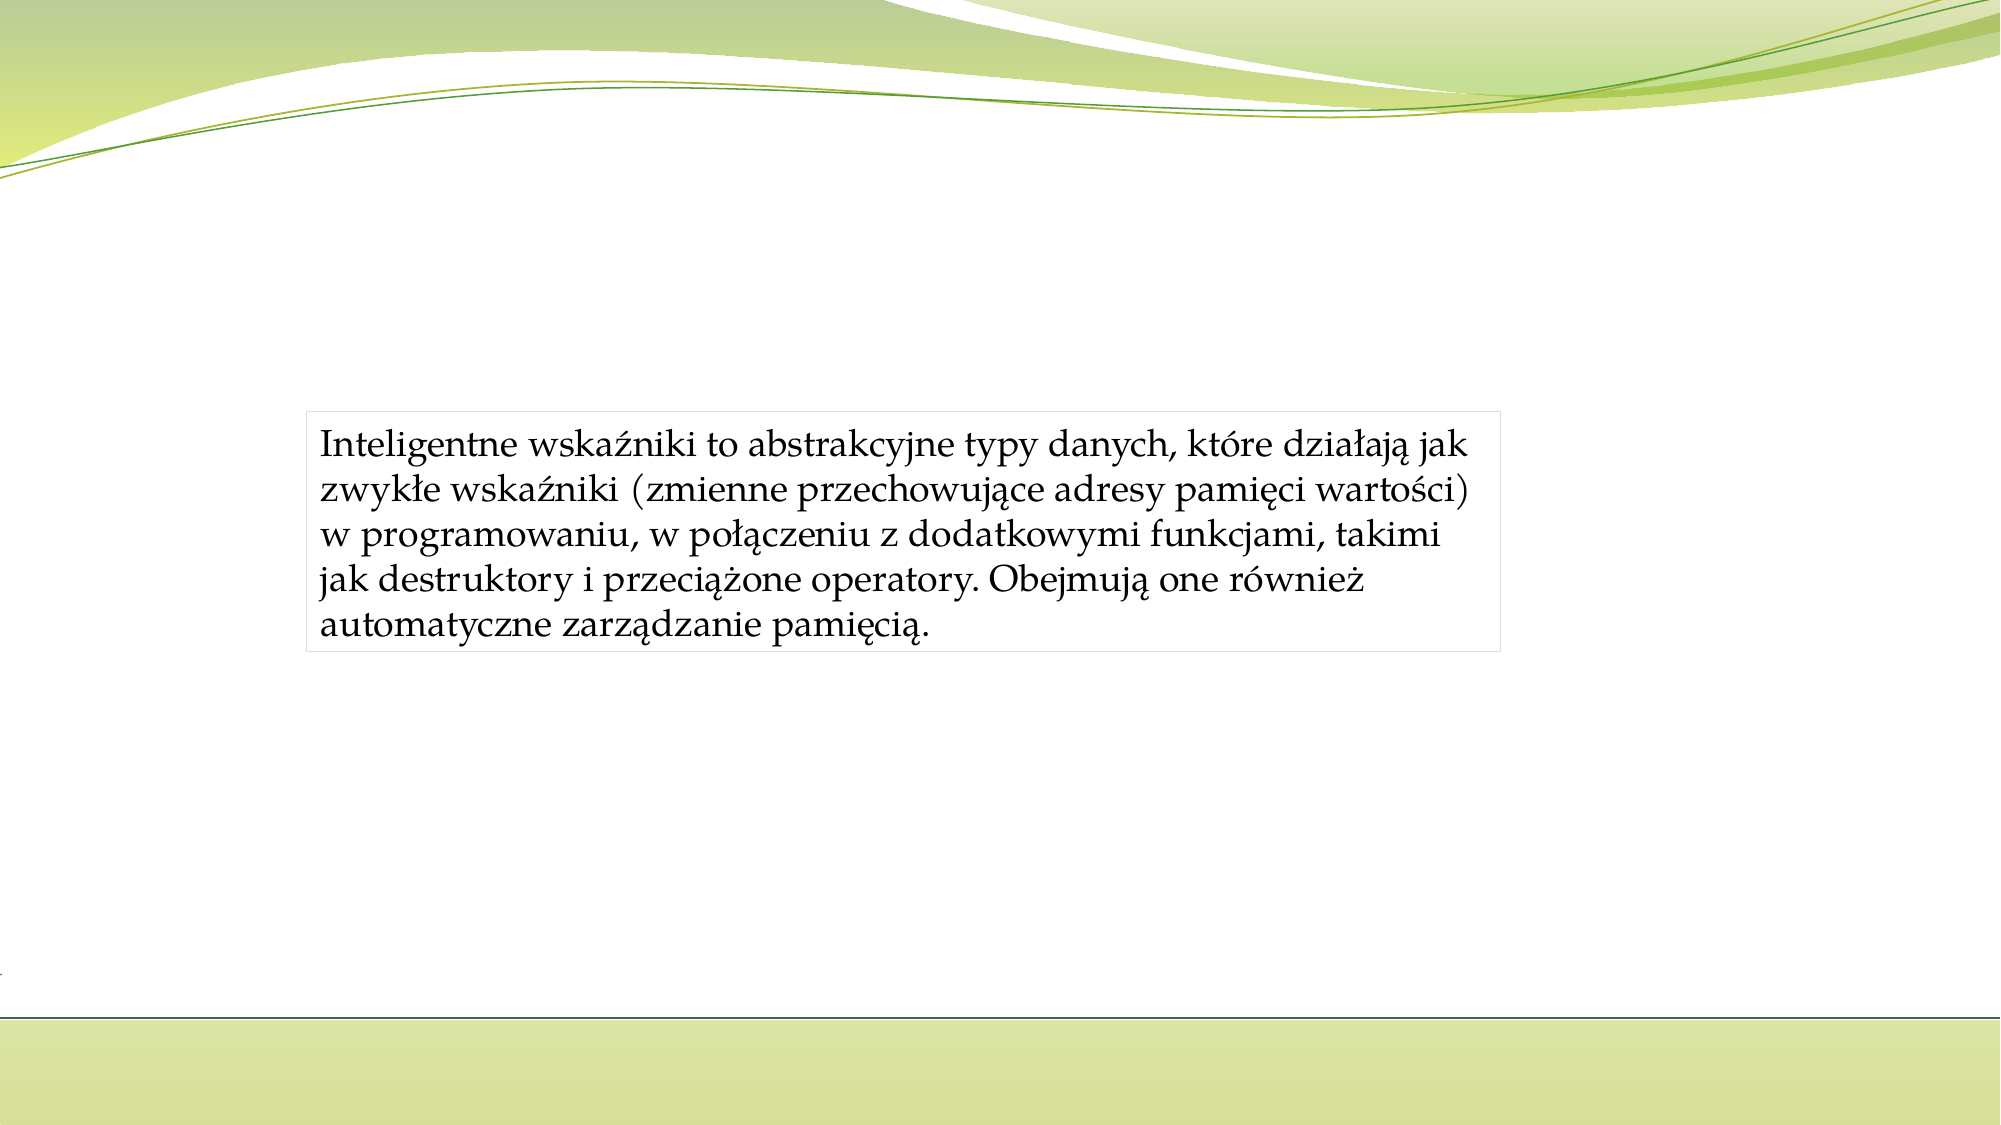

Inteligentne wskaźniki to abstrakcyjne typy danych, które działają jak zwykłe wskaźniki (zmienne przechowujące adresy pamięci wartości) w programowaniu, w połączeniu z dodatkowymi funkcjami, takimi jak destruktory i przeciążone operatory. Obejmują one również automatyczne zarządzanie pamięcią.